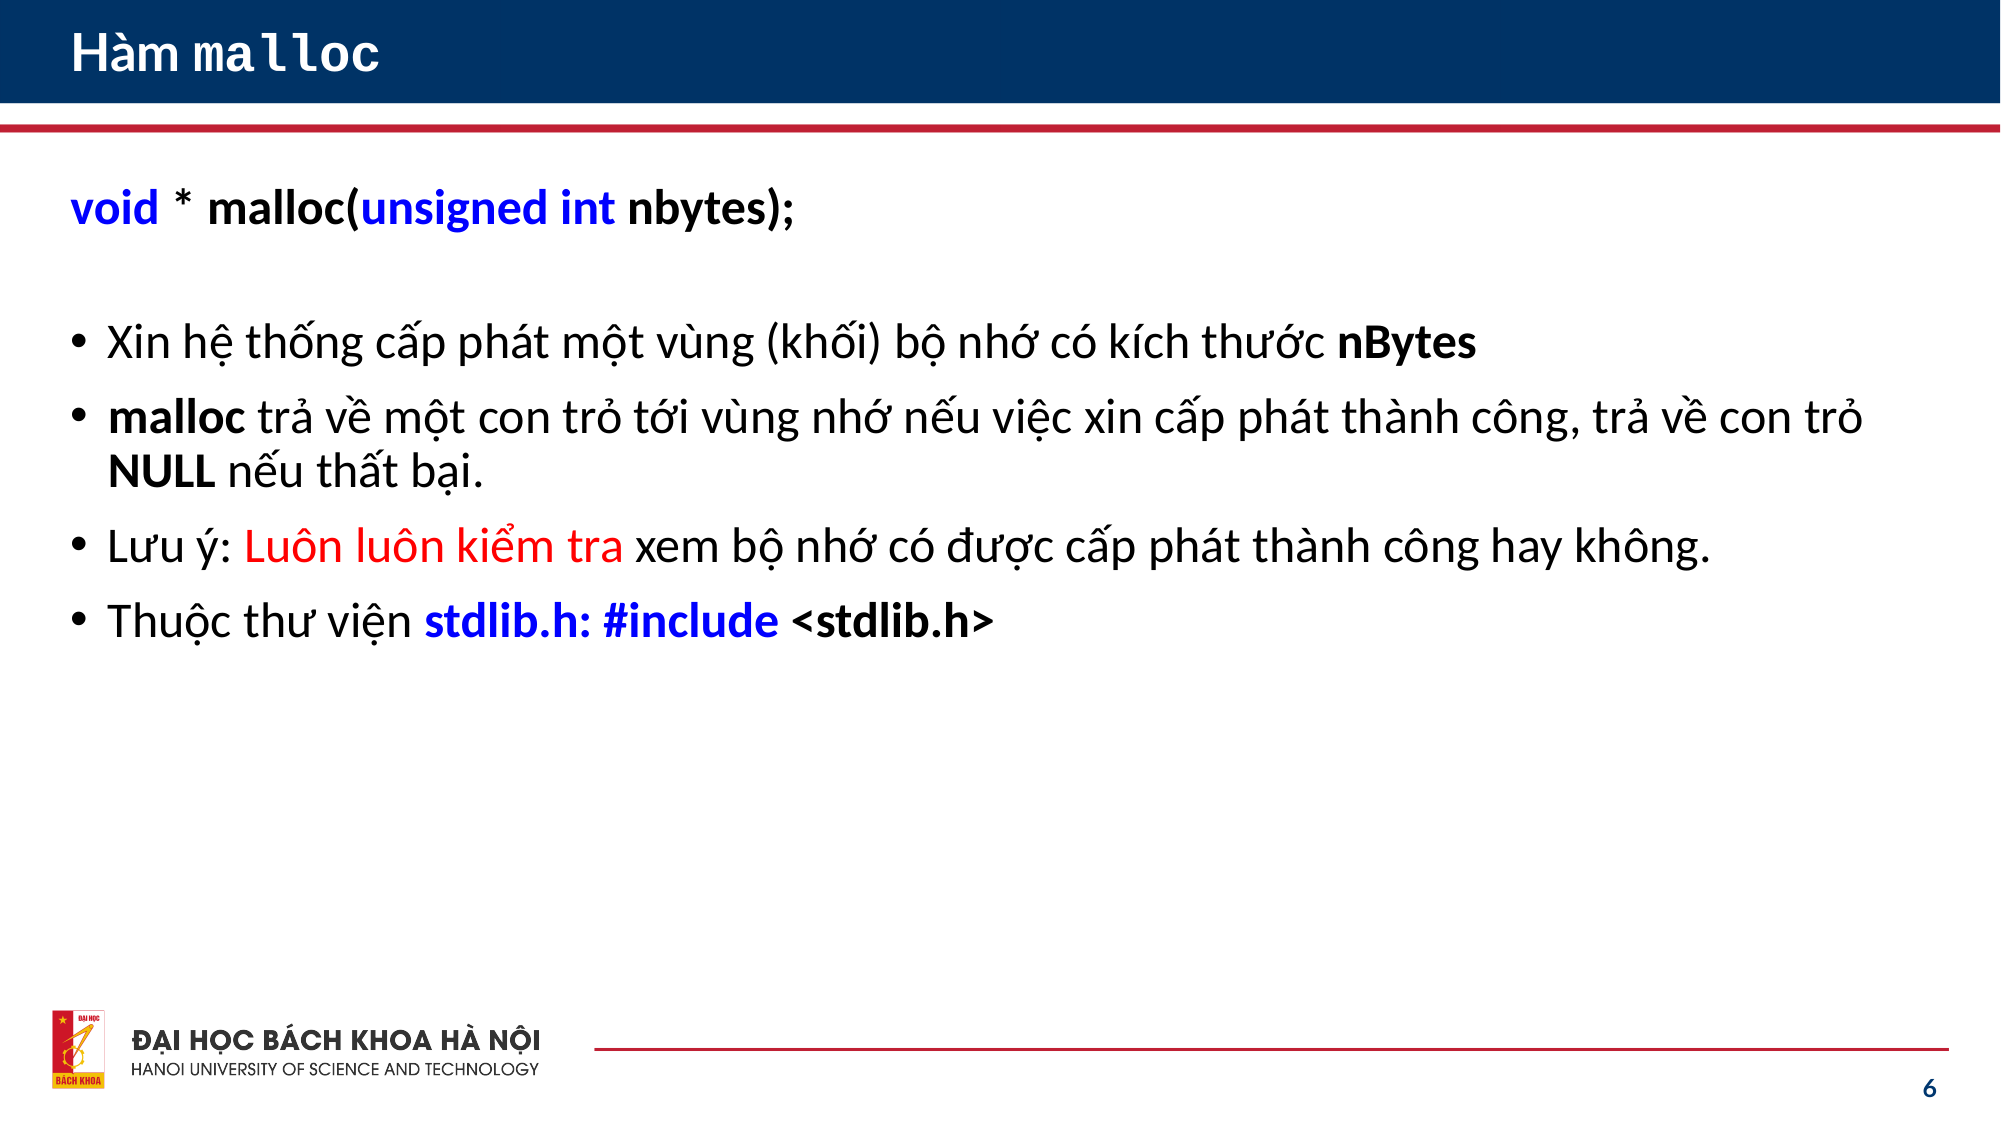

# Hàm malloc
void * malloc(unsigned int nbytes);
Xin hệ thống cấp phát một vùng (khối) bộ nhớ có kích thước nBytes
malloc trả về một con trỏ tới vùng nhớ nếu việc xin cấp phát thành công, trả về con trỏ NULL nếu thất bại.
Lưu ý: Luôn luôn kiểm tra xem bộ nhớ có được cấp phát thành công hay không.
Thuộc thư viện stdlib.h: #include <stdlib.h>
6